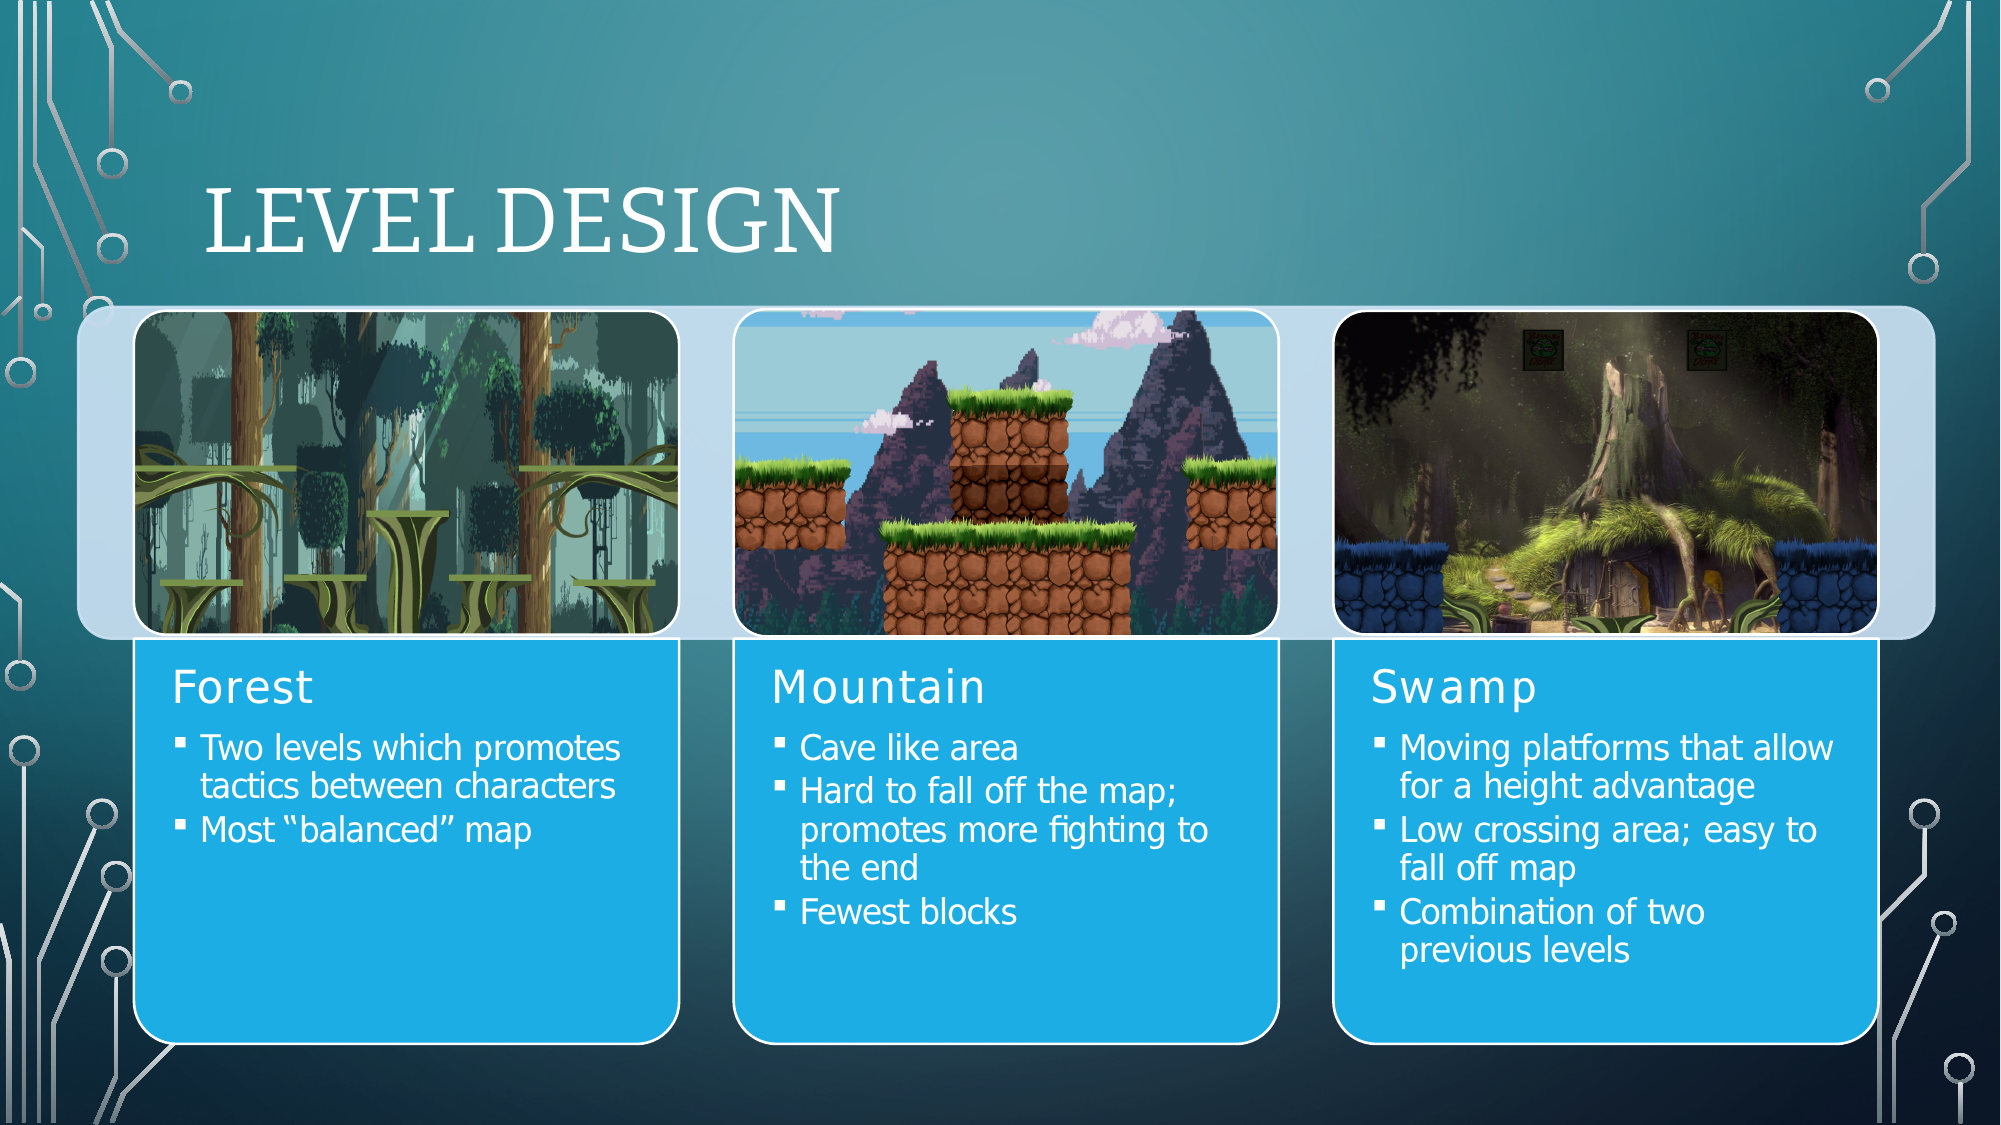

# Level Design
Forest
Two levels which promotes tactics between characters
Most “balanced” map
Mountain
Cave like area
Hard to fall off the map; promotes more fighting to the end
Fewest blocks
Swamp
Moving platforms that allow for a height advantage
Low crossing area; easy to fall off map
Combination of two previous levels